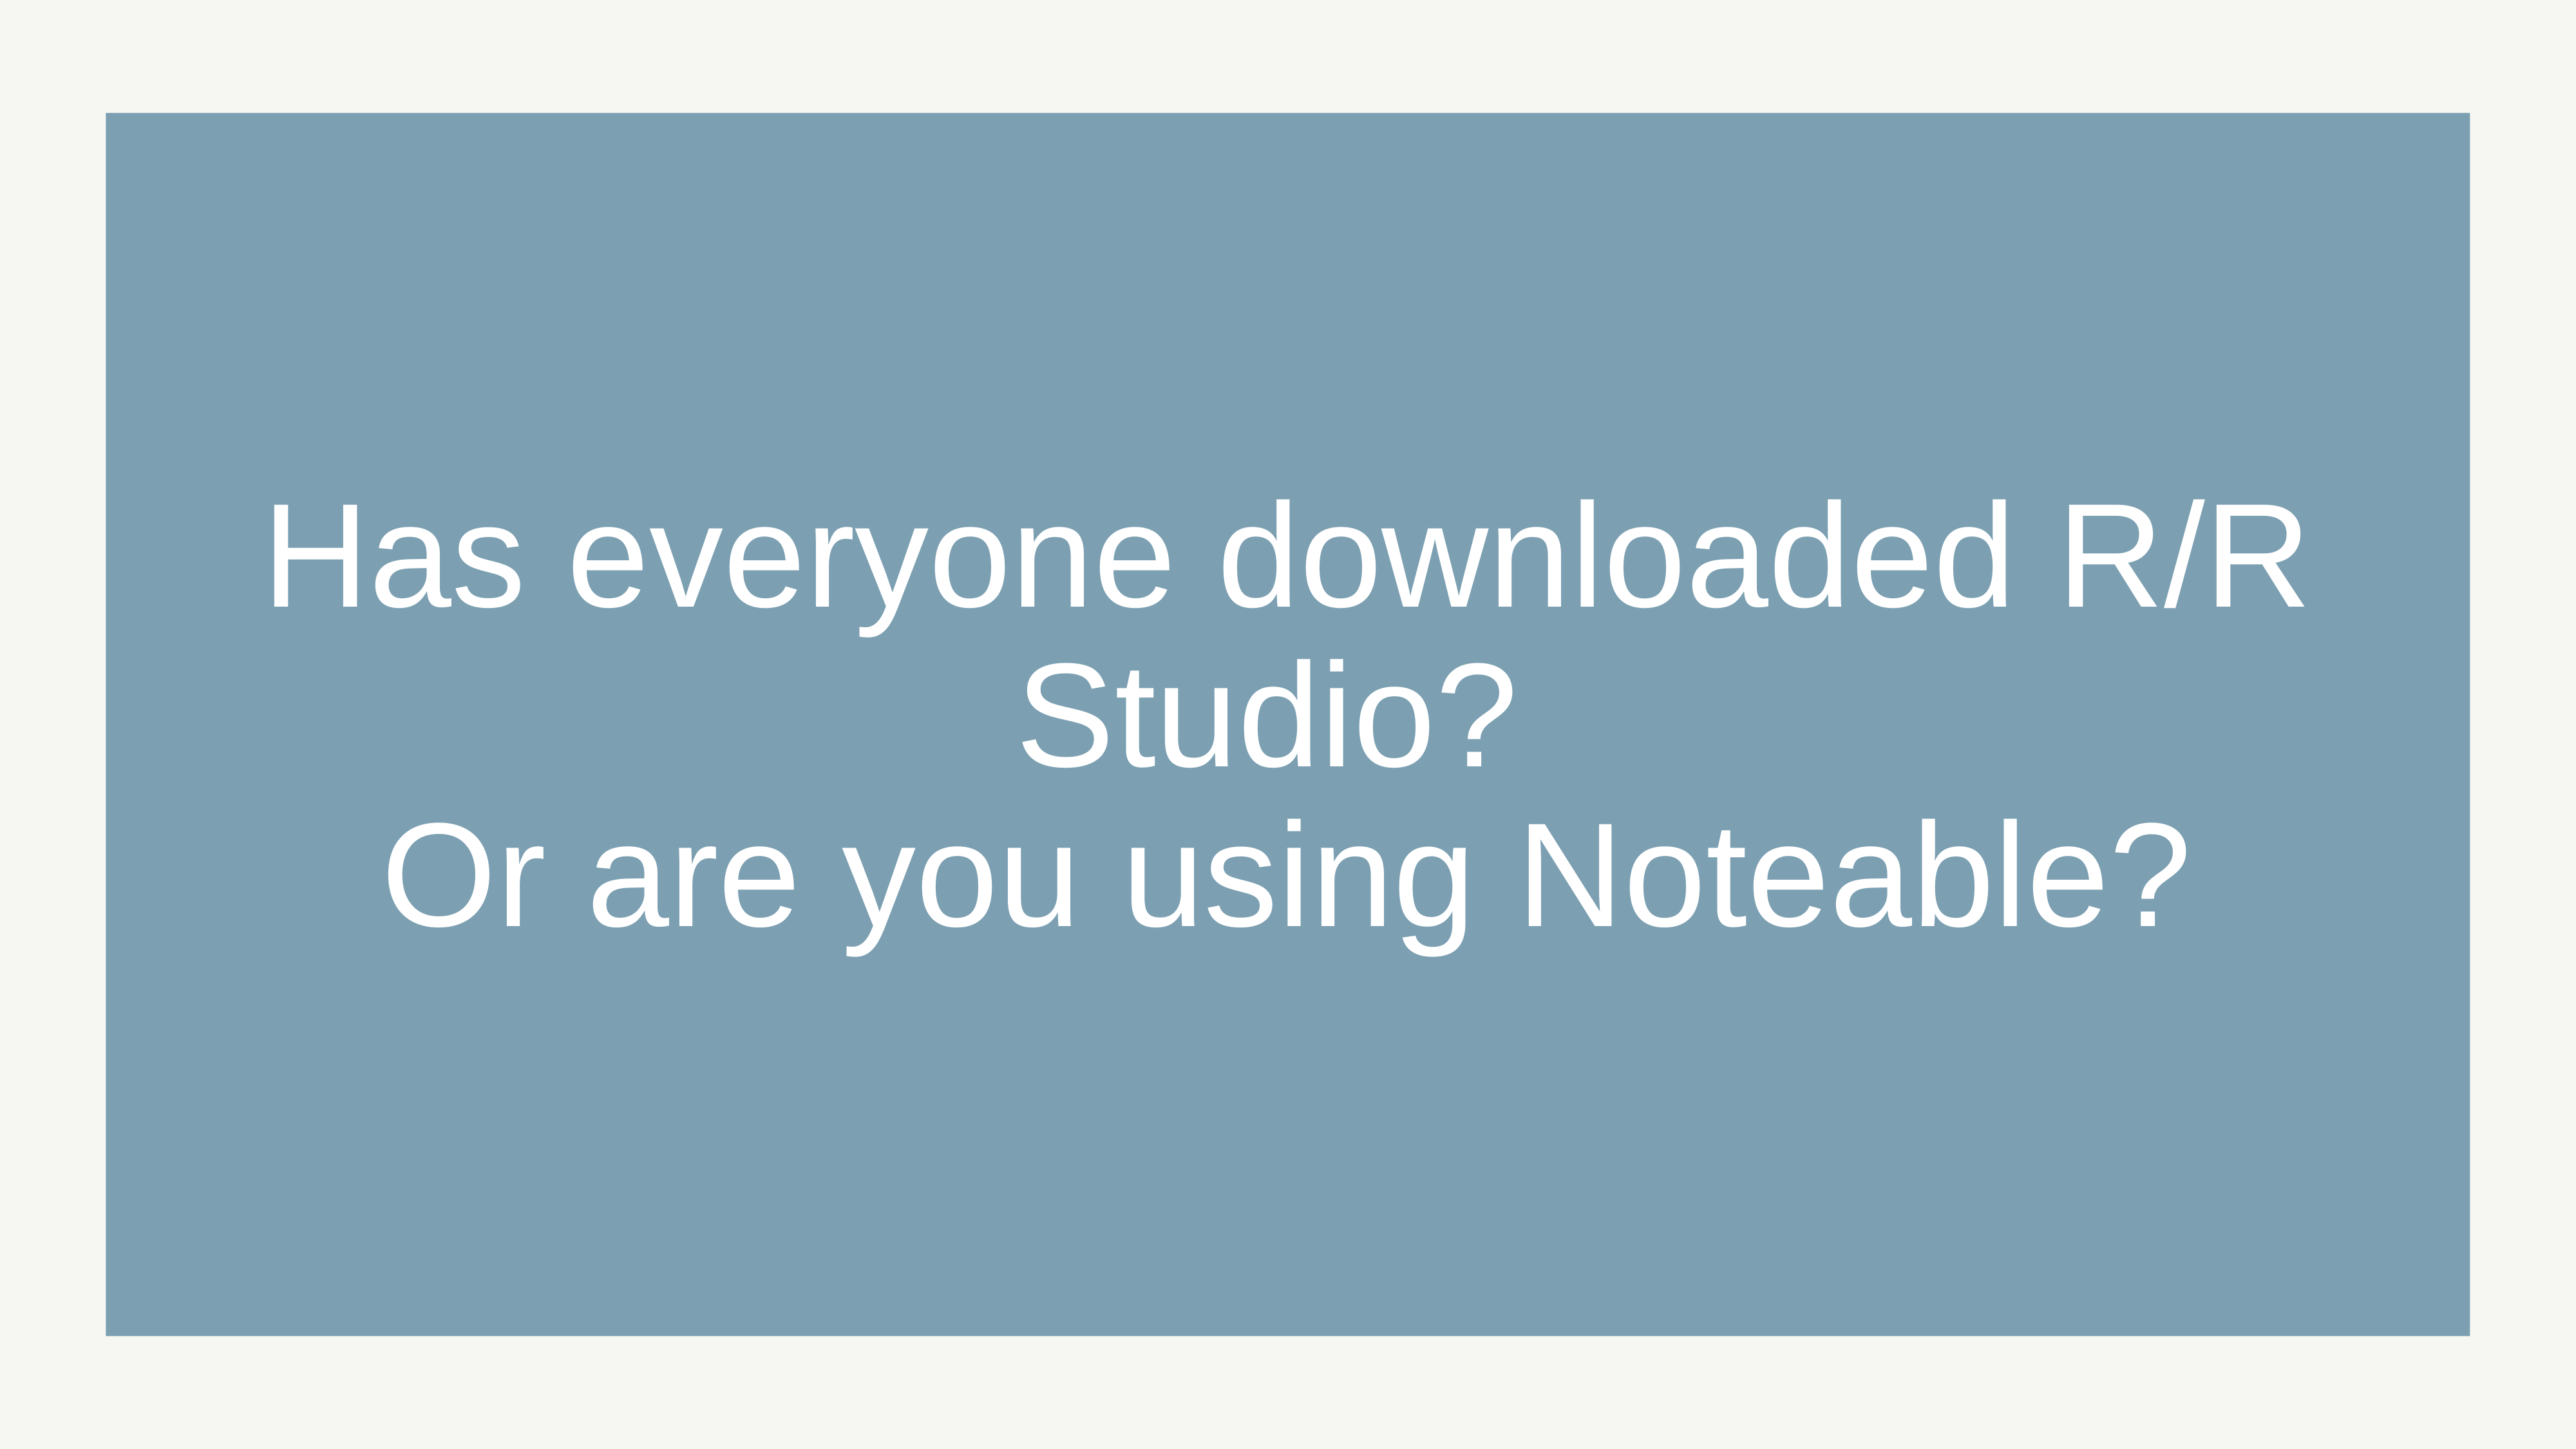

# Has everyone downloaded R/R Studio? Or are you using Noteable?